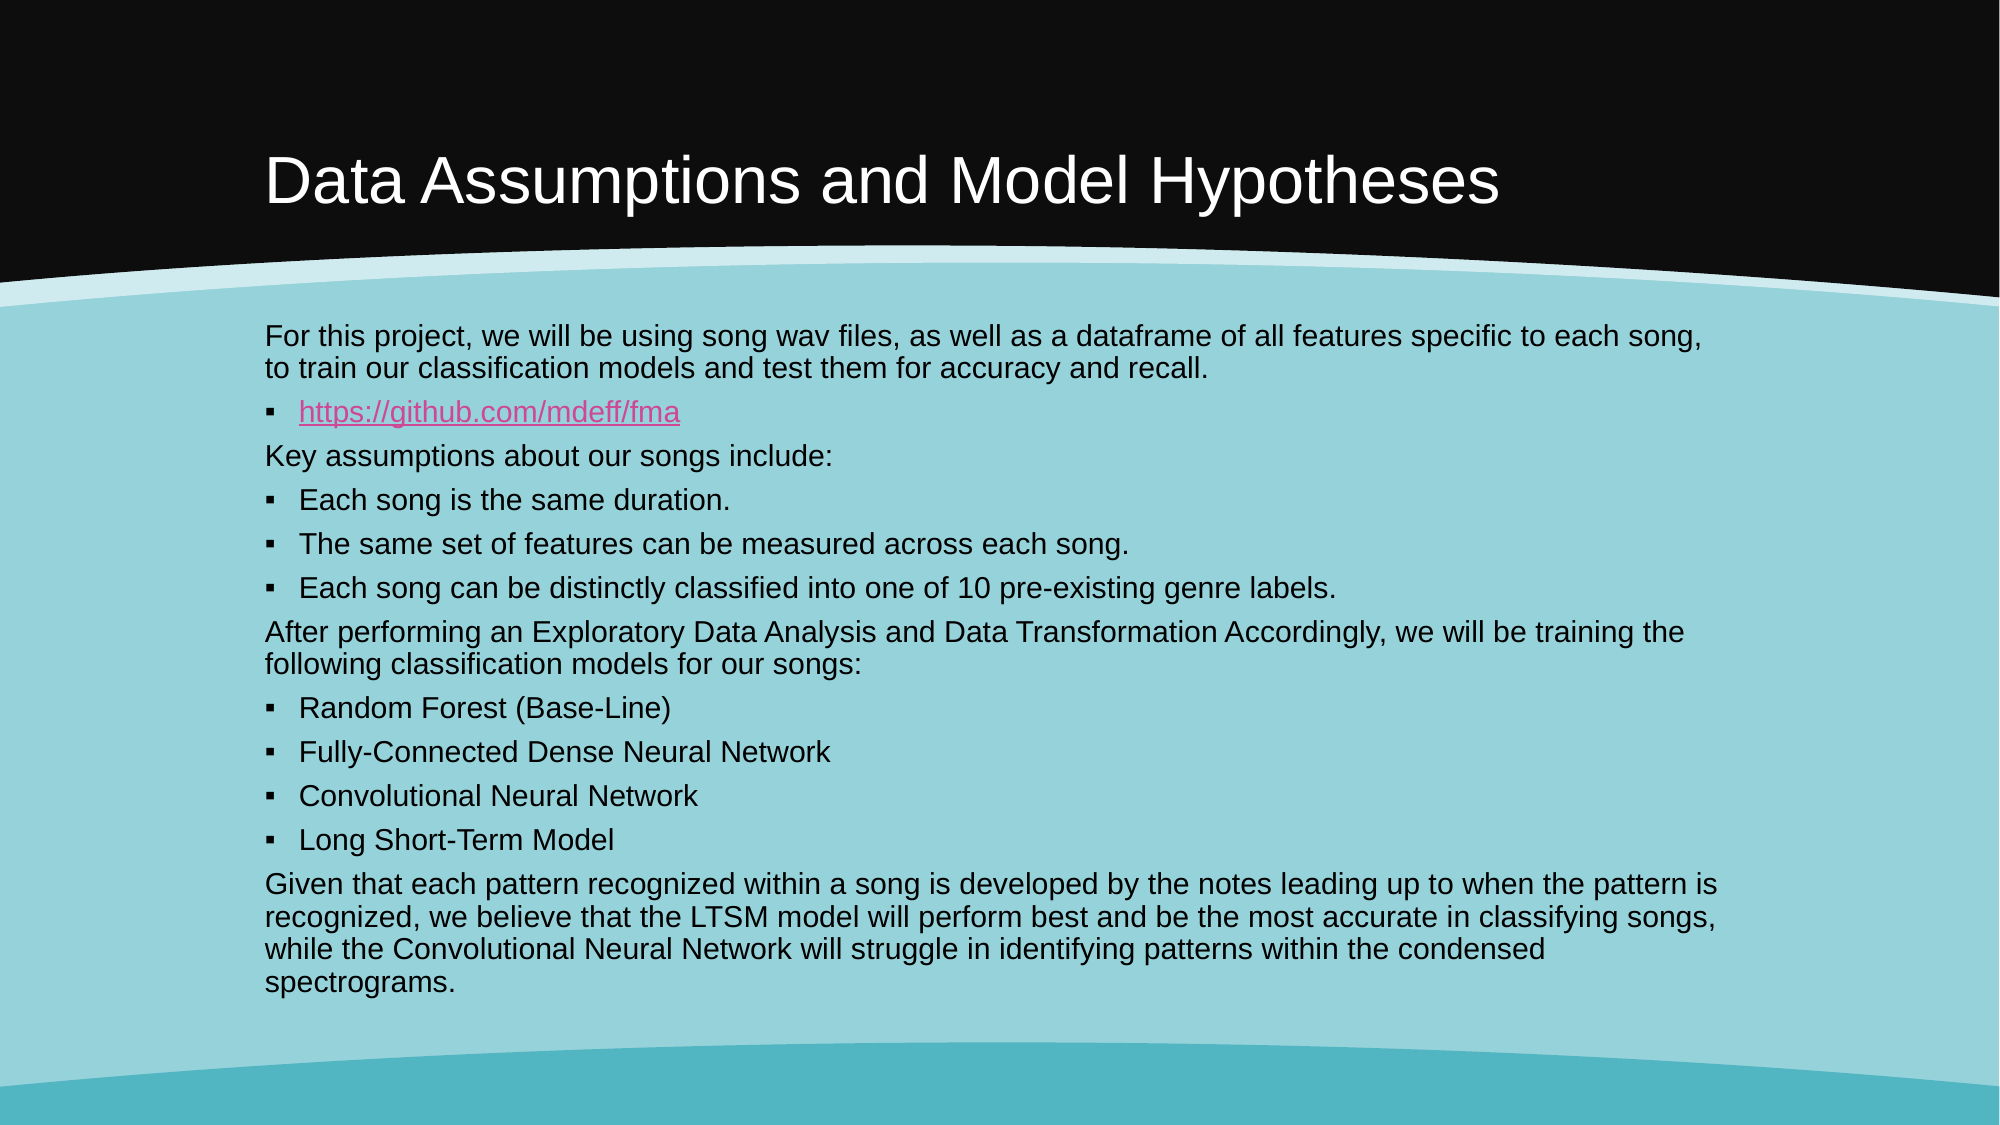

# Data Assumptions and Model Hypotheses
For this project, we will be using song wav files, as well as a dataframe of all features specific to each song, to train our classification models and test them for accuracy and recall.
https://github.com/mdeff/fma
Key assumptions about our songs include:
Each song is the same duration.
The same set of features can be measured across each song.
Each song can be distinctly classified into one of 10 pre-existing genre labels.
After performing an Exploratory Data Analysis and Data Transformation Accordingly, we will be training the following classification models for our songs:
Random Forest (Base-Line)
Fully-Connected Dense Neural Network
Convolutional Neural Network
Long Short-Term Model
Given that each pattern recognized within a song is developed by the notes leading up to when the pattern is recognized, we believe that the LTSM model will perform best and be the most accurate in classifying songs, while the Convolutional Neural Network will struggle in identifying patterns within the condensed spectrograms.